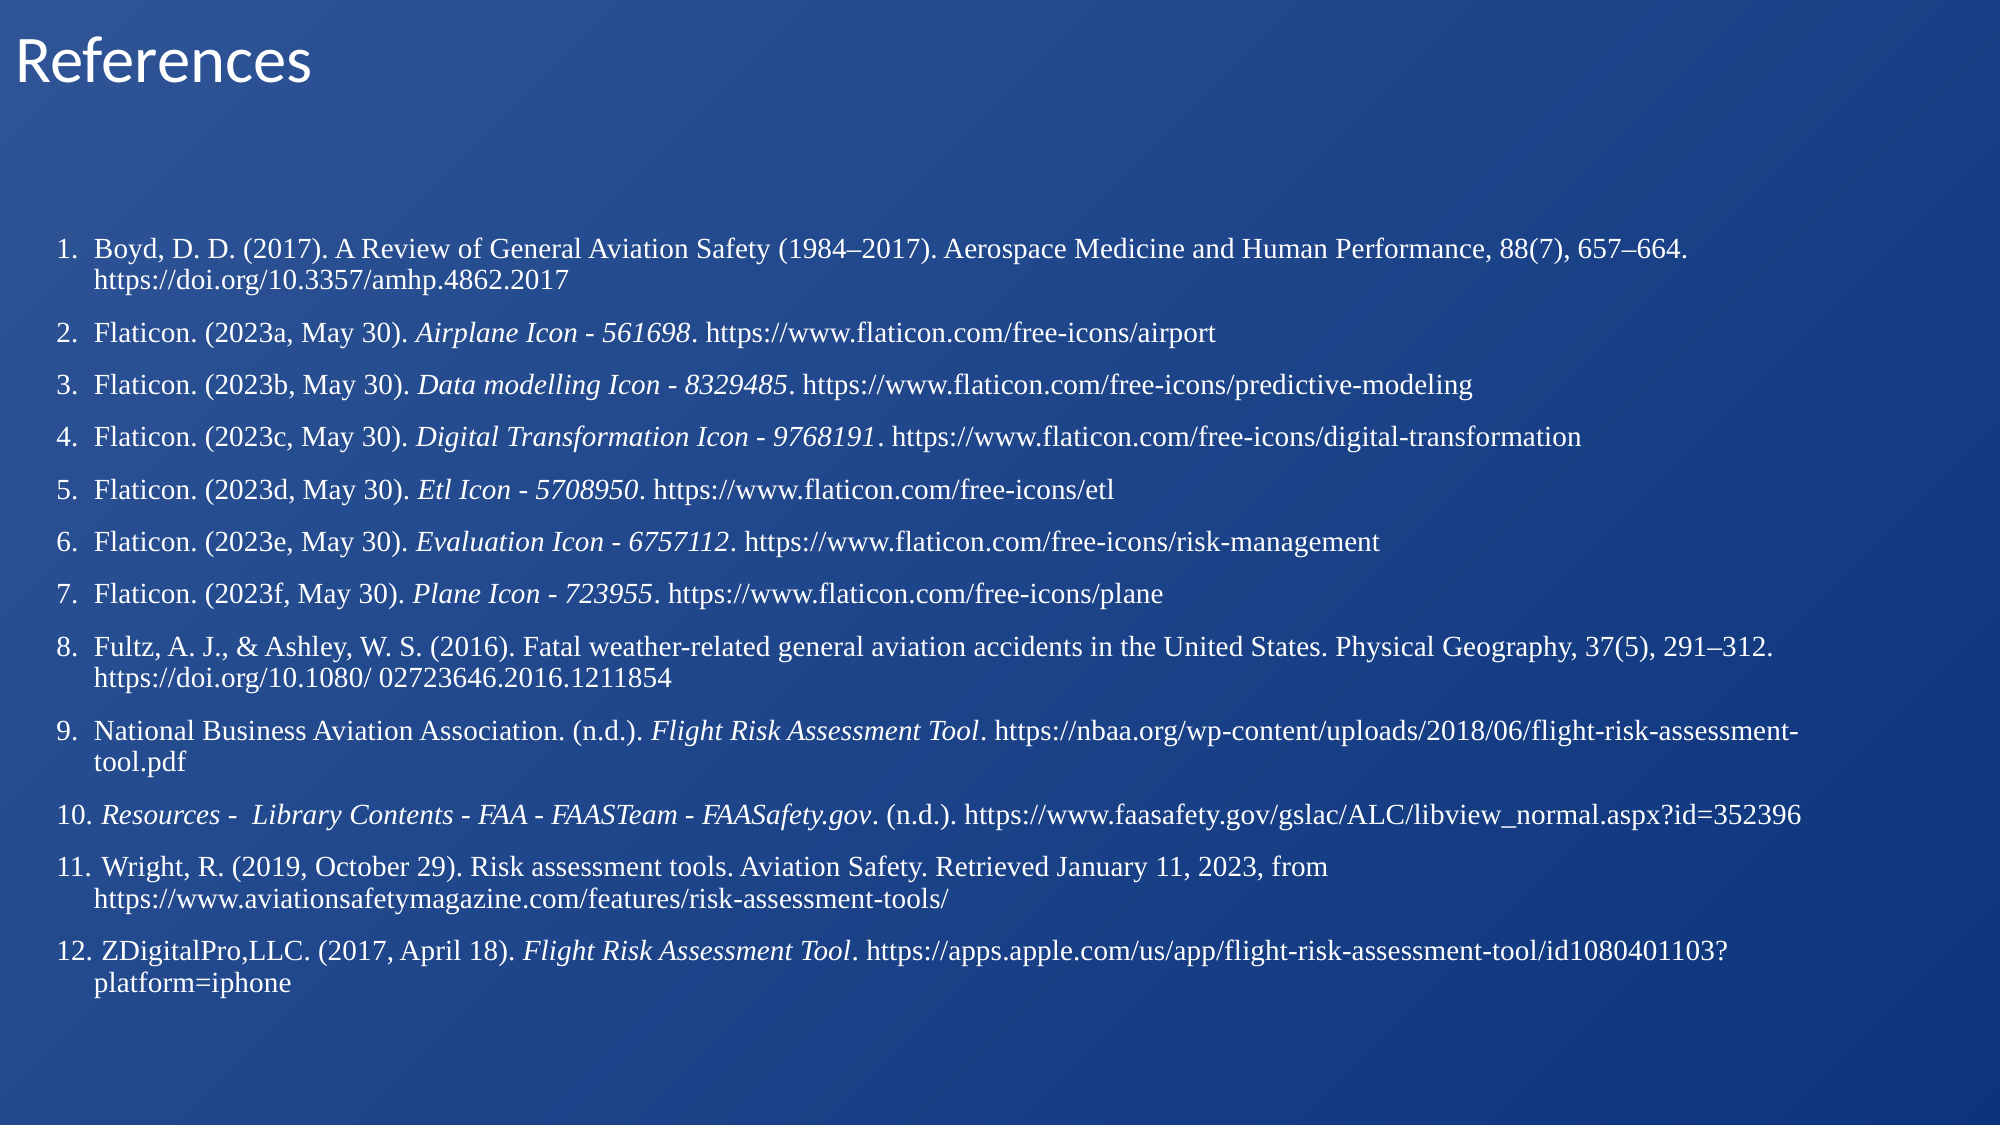

# References

Boyd, D. D. (2017). A Review of General Aviation Safety (1984–2017). Aerospace Medicine and Human Performance, 88(7), 657–664. https://doi.org/10.3357/amhp.4862.2017
Flaticon. (2023a, May 30). Airplane Icon - 561698. https://www.flaticon.com/free-icons/airport
Flaticon. (2023b, May 30). Data modelling Icon - 8329485. https://www.flaticon.com/free-icons/predictive-modeling
Flaticon. (2023c, May 30). Digital Transformation Icon - 9768191. https://www.flaticon.com/free-icons/digital-transformation
Flaticon. (2023d, May 30). Etl Icon - 5708950. https://www.flaticon.com/free-icons/etl
Flaticon. (2023e, May 30). Evaluation Icon - 6757112. https://www.flaticon.com/free-icons/risk-management
Flaticon. (2023f, May 30). Plane Icon - 723955. https://www.flaticon.com/free-icons/plane
Fultz, A. J., & Ashley, W. S. (2016). Fatal weather-related general aviation accidents in the United States. Physical Geography, 37(5), 291–312. https://doi.org/10.1080/ 02723646.2016.1211854
National Business Aviation Association. (n.d.). Flight Risk Assessment Tool. https://nbaa.org/wp-content/uploads/2018/06/flight-risk-assessment-tool.pdf
 Resources -  Library Contents - FAA - FAASTeam - FAASafety.gov. (n.d.). https://www.faasafety.gov/gslac/ALC/libview_normal.aspx?id=352396
 Wright, R. (2019, October 29). Risk assessment tools. Aviation Safety. Retrieved January 11, 2023, from https://www.aviationsafetymagazine.com/features/risk-assessment-tools/
 ZDigitalPro,LLC. (2017, April 18). ‎Flight Risk Assessment Tool. https://apps.apple.com/us/app/flight-risk-assessment-tool/id1080401103?platform=iphone